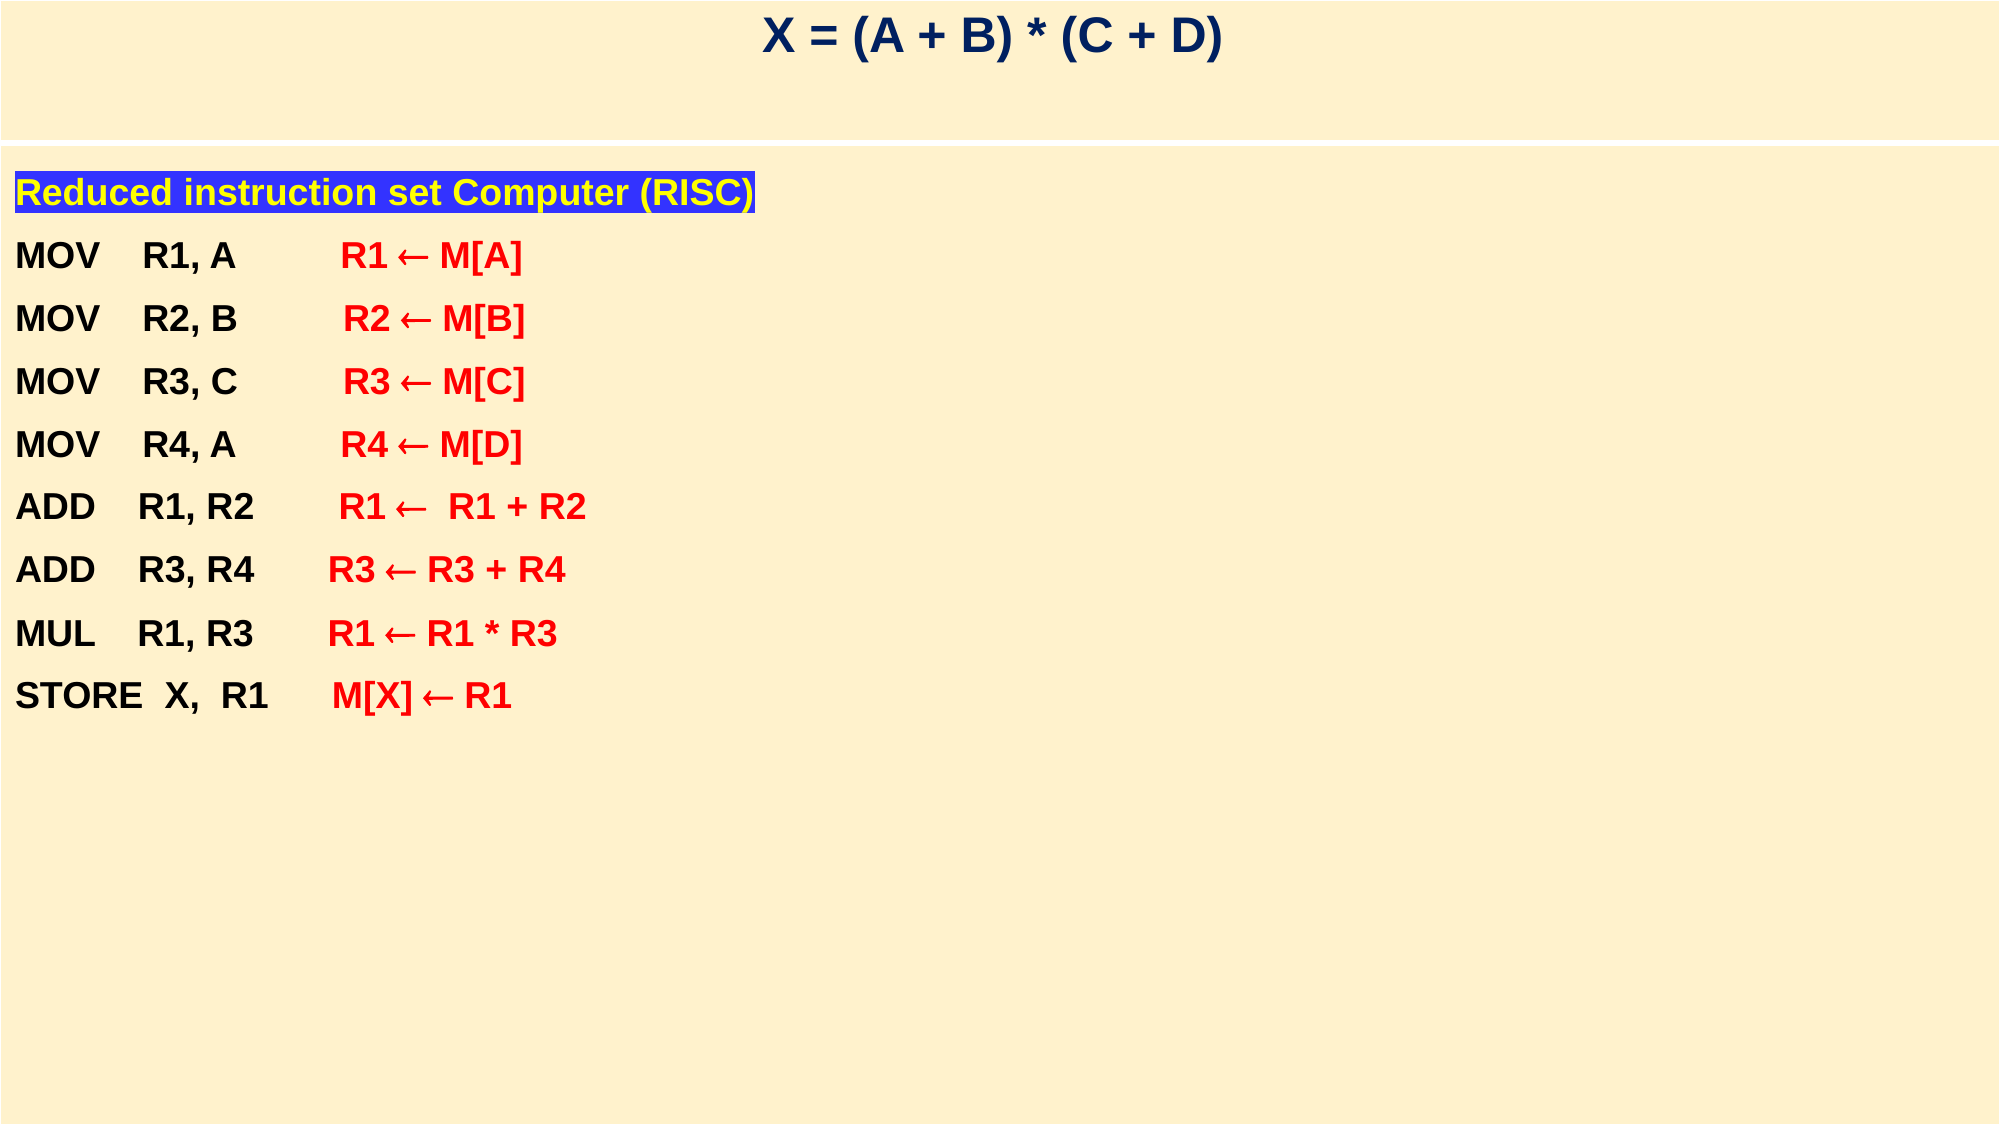

| X = (A + B) \* (C + D) |
| --- |
| Reduced instruction set Computer (RISC) MOV R1, A R1 ← M[A] MOV R2, B R2 ← M[B] MOV R3, C R3 ← M[C] MOV R4, A R4 ← M[D] ADD R1, R2 R1 ← R1 + R2 ADD R3, R4 R3 ← R3 + R4 MUL R1, R3 R1 ← R1 \* R3 STORE X, R1 M[X] ← R1 |